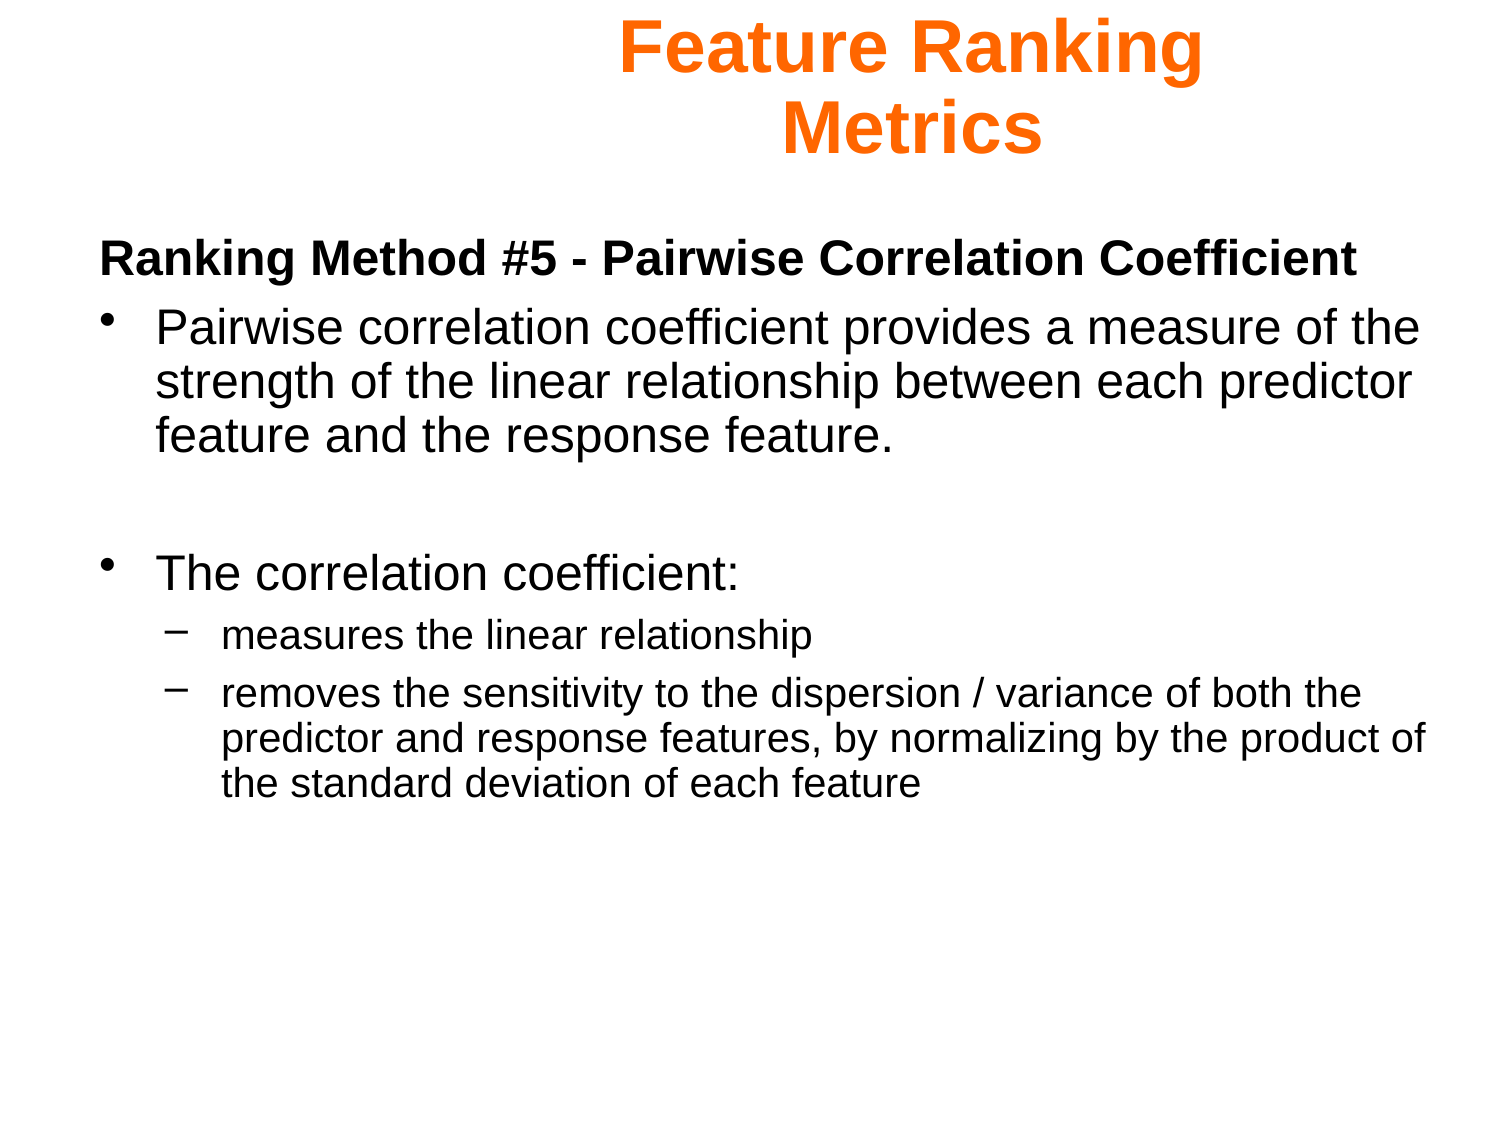

Feature Ranking Metrics
Ranking Method #5 - Pairwise Correlation Coefficient
Pairwise correlation coefficient provides a measure of the strength of the linear relationship between each predictor feature and the response feature.

The correlation coefficient:
measures the linear relationship
removes the sensitivity to the dispersion / variance of both the predictor and response features, by normalizing by the product of the standard deviation of each feature